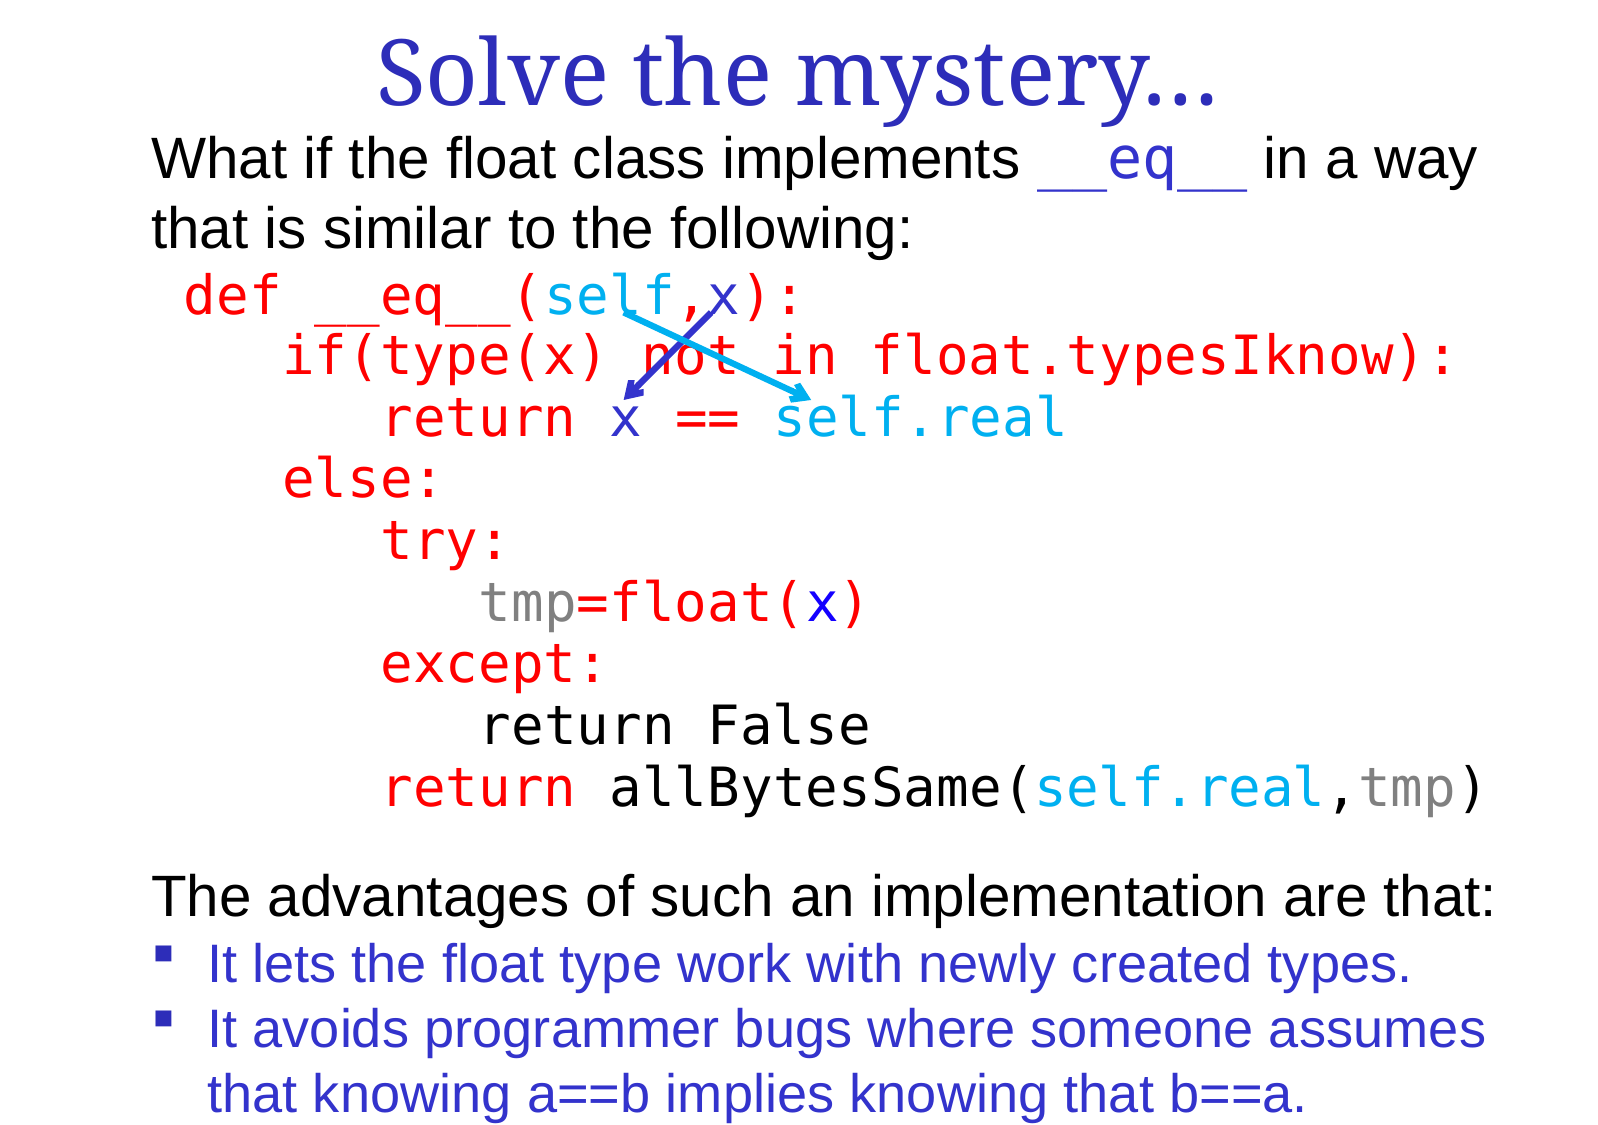

# Solve the mystery…
What if the float class implements __eq__ in a way that is similar to the following:
 def __eq__(self,x):
    if(type(x) not in float.typesIknow):
       return x == self.real
    else:
       try:
          tmp=float(x)
       except:
          return False
       return allBytesSame(self.real,tmp)

The advantages of such an implementation are that:
It lets the float type work with newly created types.
It avoids programmer bugs where someone assumes that knowing a==b implies knowing that b==a.